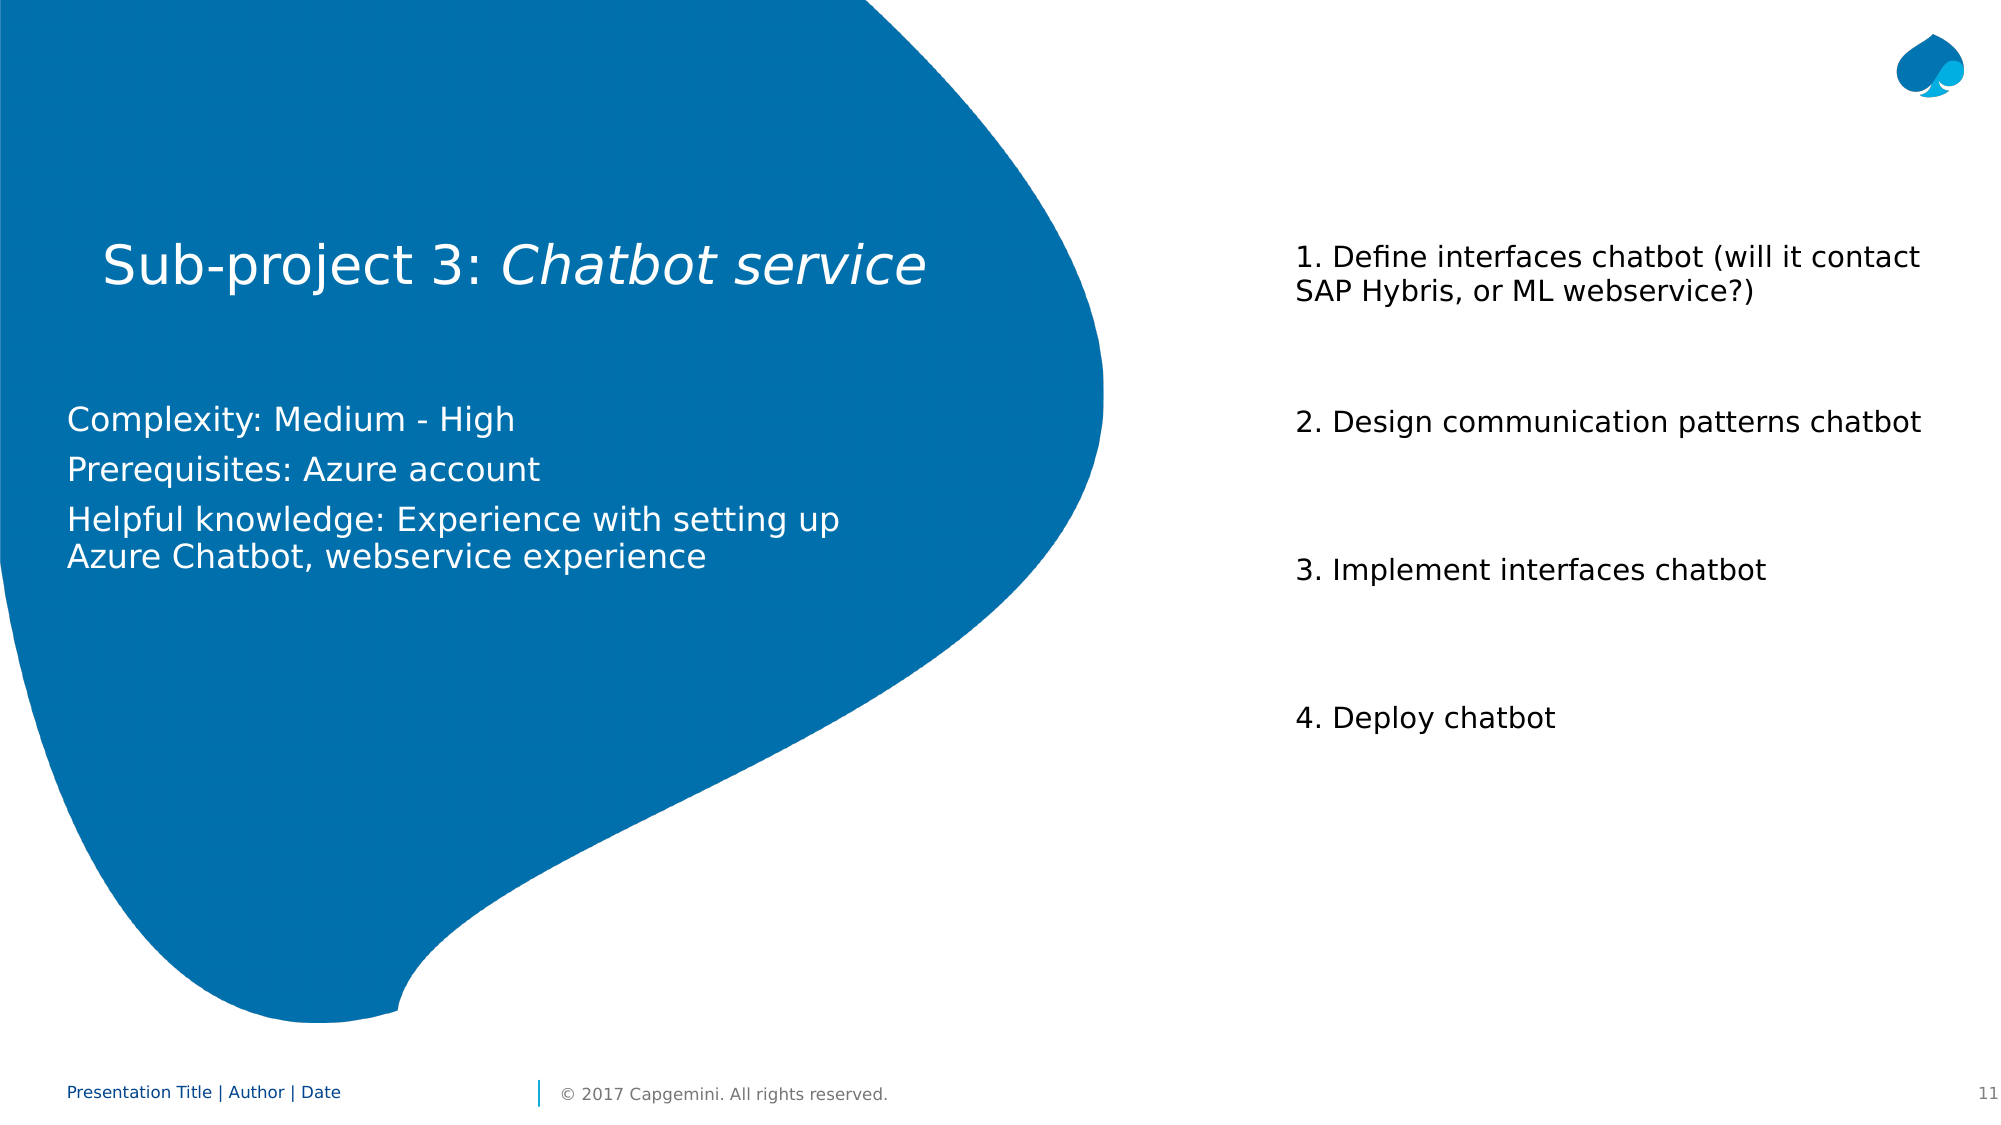

1. Define interfaces chatbot (will it contact SAP Hybris, or ML webservice?)
# Sub-project 3: Chatbot service
2. Design communication patterns chatbot
Complexity: Medium - High
Prerequisites: Azure account
Helpful knowledge: Experience with setting up Azure Chatbot, webservice experience
3. Implement interfaces chatbot
4. Deploy chatbot